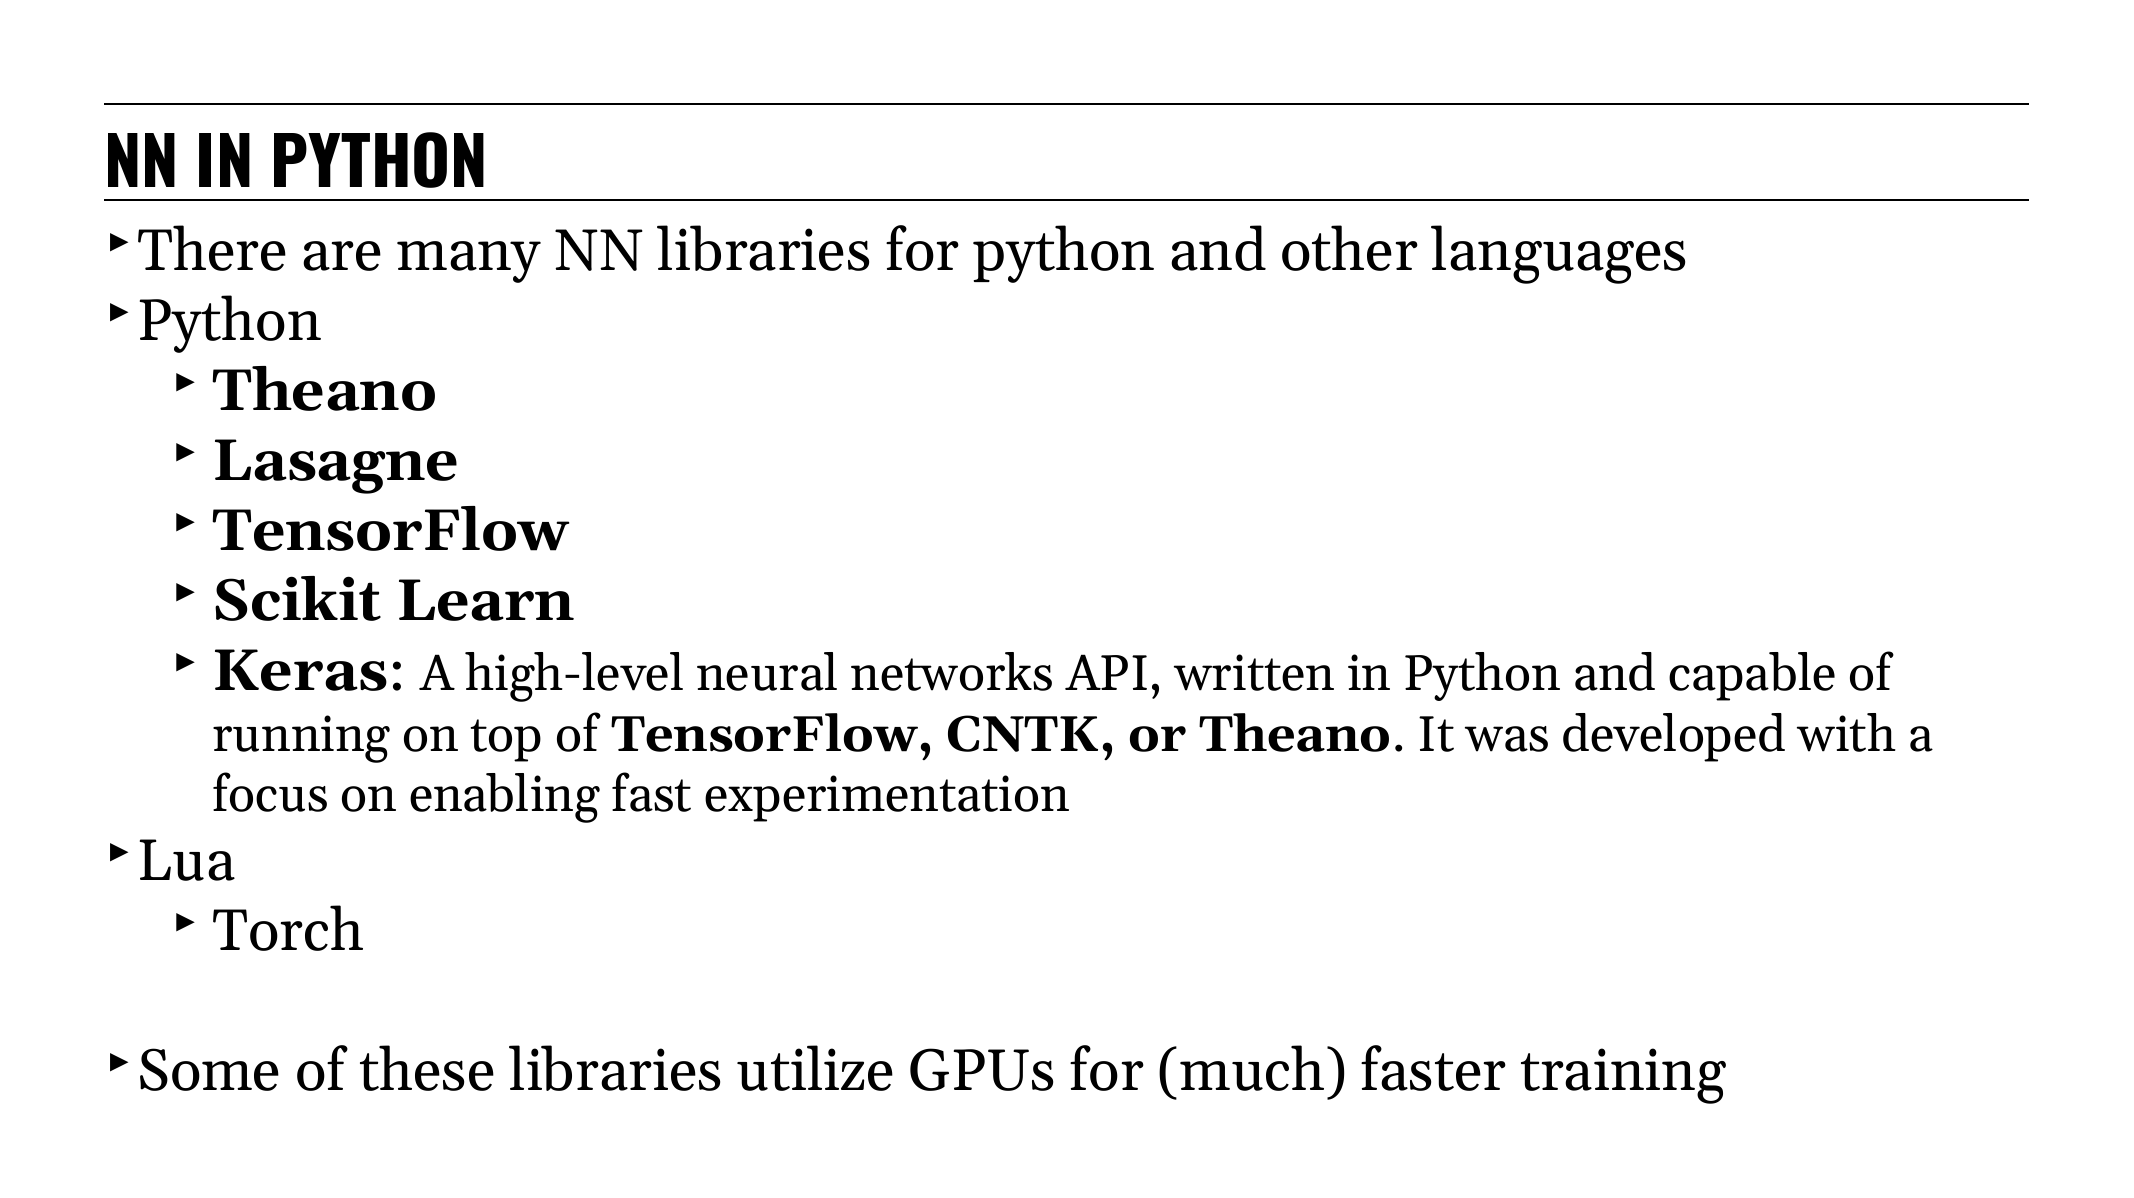

NN IN PYTHON
There are many NN libraries for python and other languages
Python
Theano
Lasagne
TensorFlow
Scikit Learn
Keras: A high-level neural networks API, written in Python and capable of running on top of TensorFlow, CNTK, or Theano. It was developed with a focus on enabling fast experimentation
Lua
Torch

Some of these libraries utilize GPUs for (much) faster training